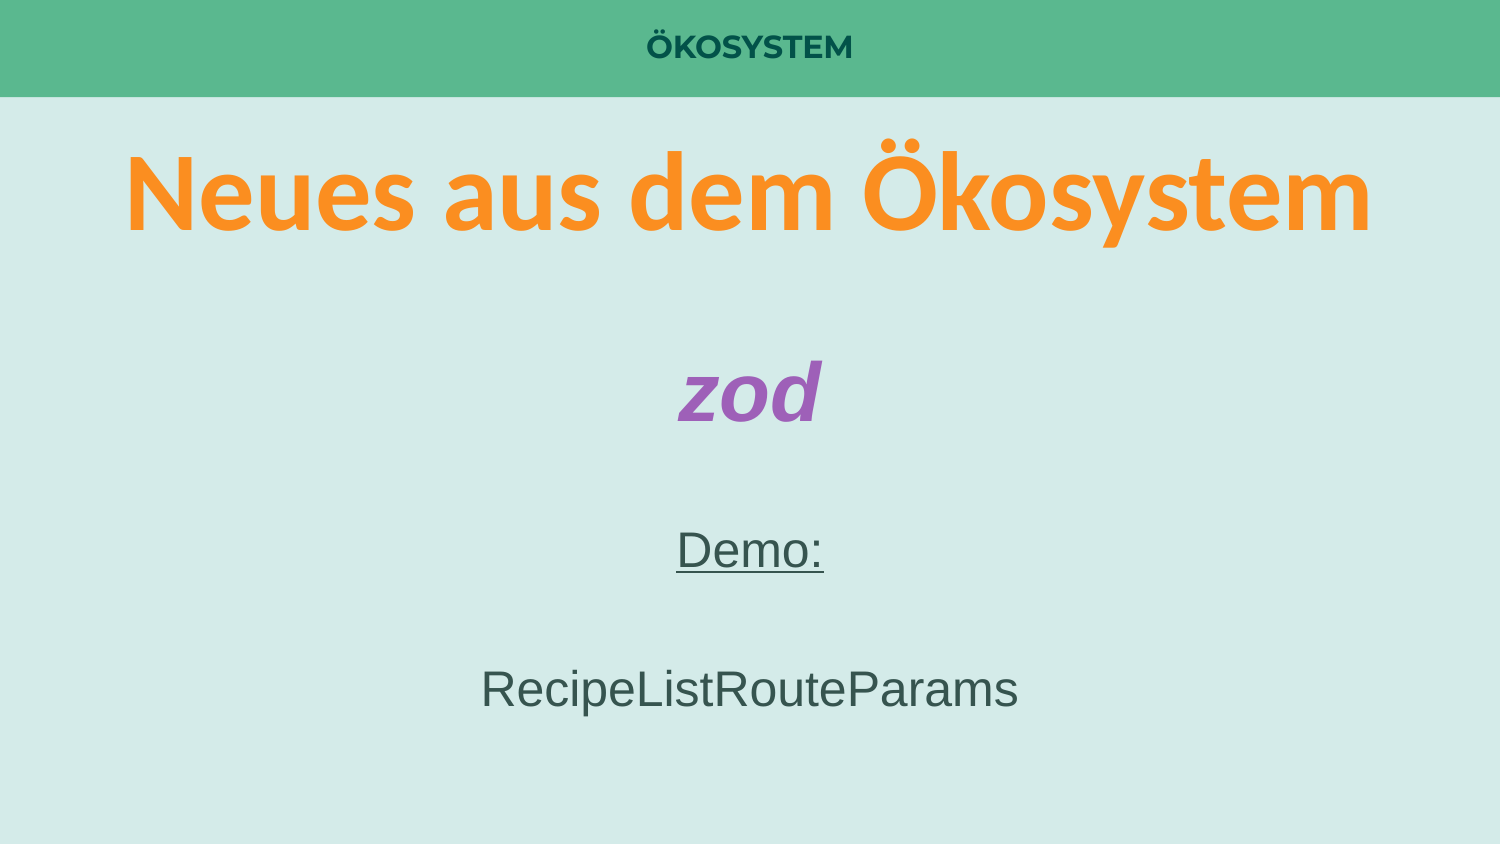

# Ökosystem
Neues aus dem Ökosystem

zod

Demo:

RecipeListRouteParams